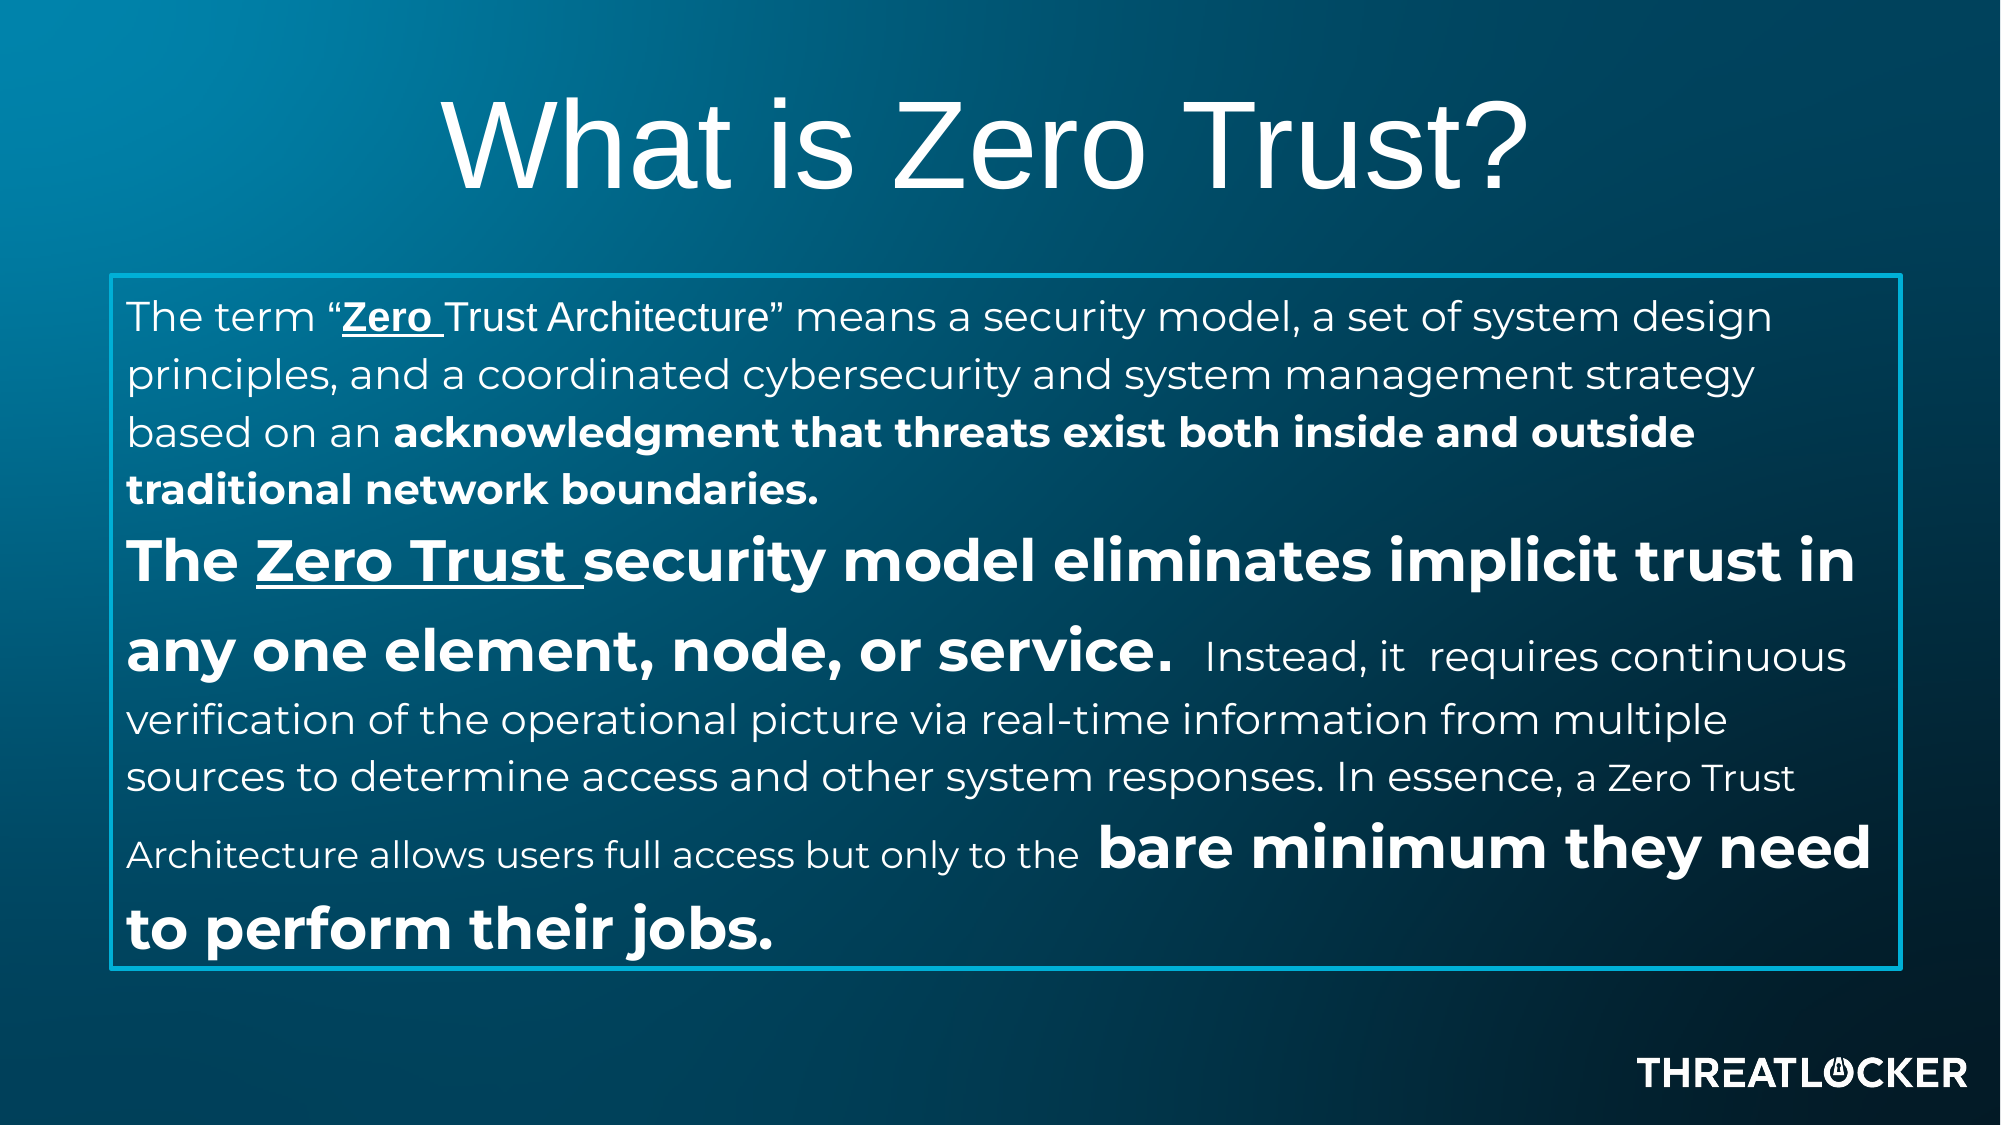

What is Zero Trust?
The term “Zero Trust Architecture” means a security model, a set of system design principles, and a coordinated cybersecurity and system management strategy based on an acknowledgment that threats exist both inside and outside traditional network boundaries.
The Zero Trust security model eliminates implicit trust in any one element, node, or service.  Instead, it  requires continuous verification of the operational picture via real-time information from multiple sources to determine access and other system responses. In essence, a Zero Trust Architecture allows users full access but only to the bare minimum they need to perform their jobs.